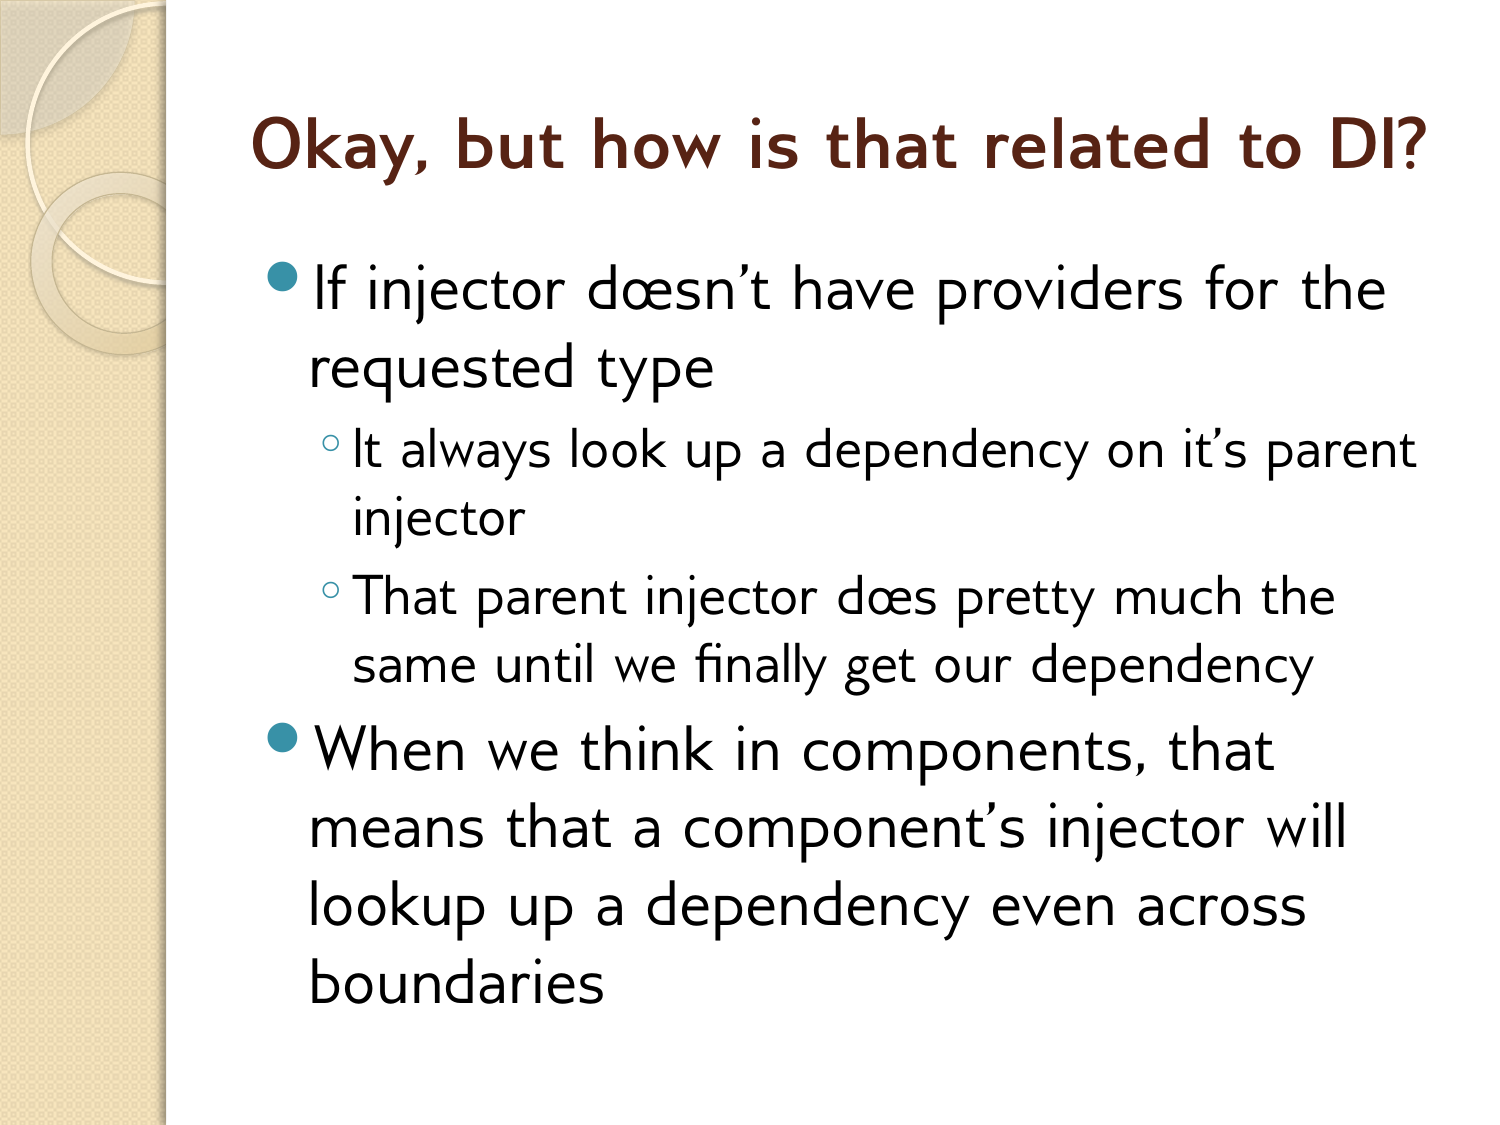

# Okay, but how is that related to DI?
If injector doesn’t have providers for the requested type
It always look up a dependency on it’s parent injector
That parent injector does pretty much the same until we finally get our dependency
When we think in components, that means that a component’s injector will lookup up a dependency even across boundaries